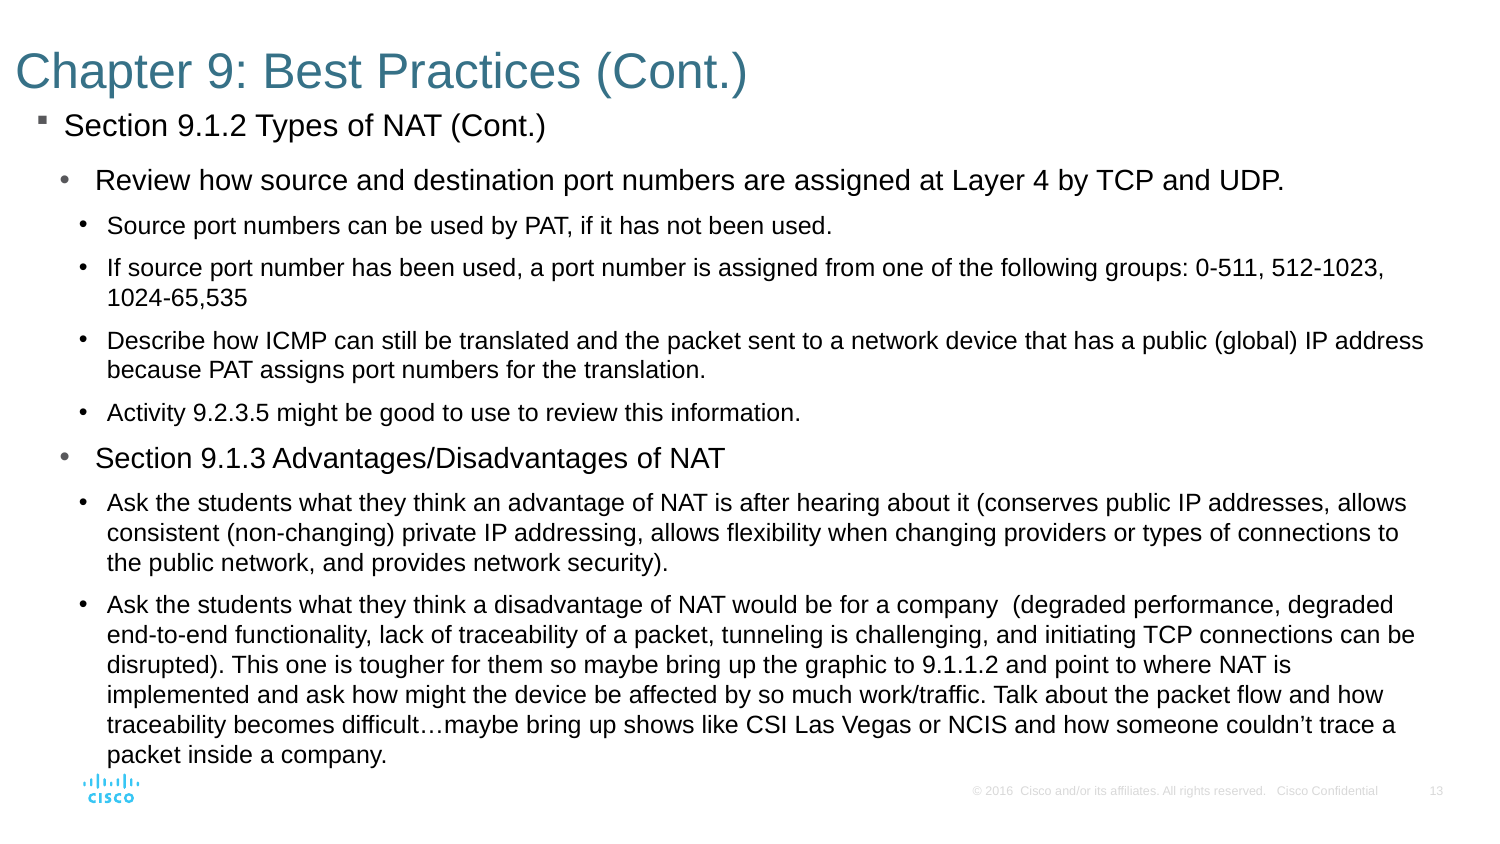

# Chapter 9: Best Practices (Cont.)
Section 9.1.2 Types of NAT (Cont.)
Review how source and destination port numbers are assigned at Layer 4 by TCP and UDP.
Source port numbers can be used by PAT, if it has not been used.
If source port number has been used, a port number is assigned from one of the following groups: 0-511, 512-1023, 1024-65,535
Describe how ICMP can still be translated and the packet sent to a network device that has a public (global) IP address because PAT assigns port numbers for the translation.
Activity 9.2.3.5 might be good to use to review this information.
Section 9.1.3 Advantages/Disadvantages of NAT
Ask the students what they think an advantage of NAT is after hearing about it (conserves public IP addresses, allows consistent (non-changing) private IP addressing, allows flexibility when changing providers or types of connections to the public network, and provides network security).
Ask the students what they think a disadvantage of NAT would be for a company  (degraded performance, degraded end-to-end functionality, lack of traceability of a packet, tunneling is challenging, and initiating TCP connections can be disrupted). This one is tougher for them so maybe bring up the graphic to 9.1.1.2 and point to where NAT is implemented and ask how might the device be affected by so much work/traffic. Talk about the packet flow and how traceability becomes difficult…maybe bring up shows like CSI Las Vegas or NCIS and how someone couldn’t trace a packet inside a company.